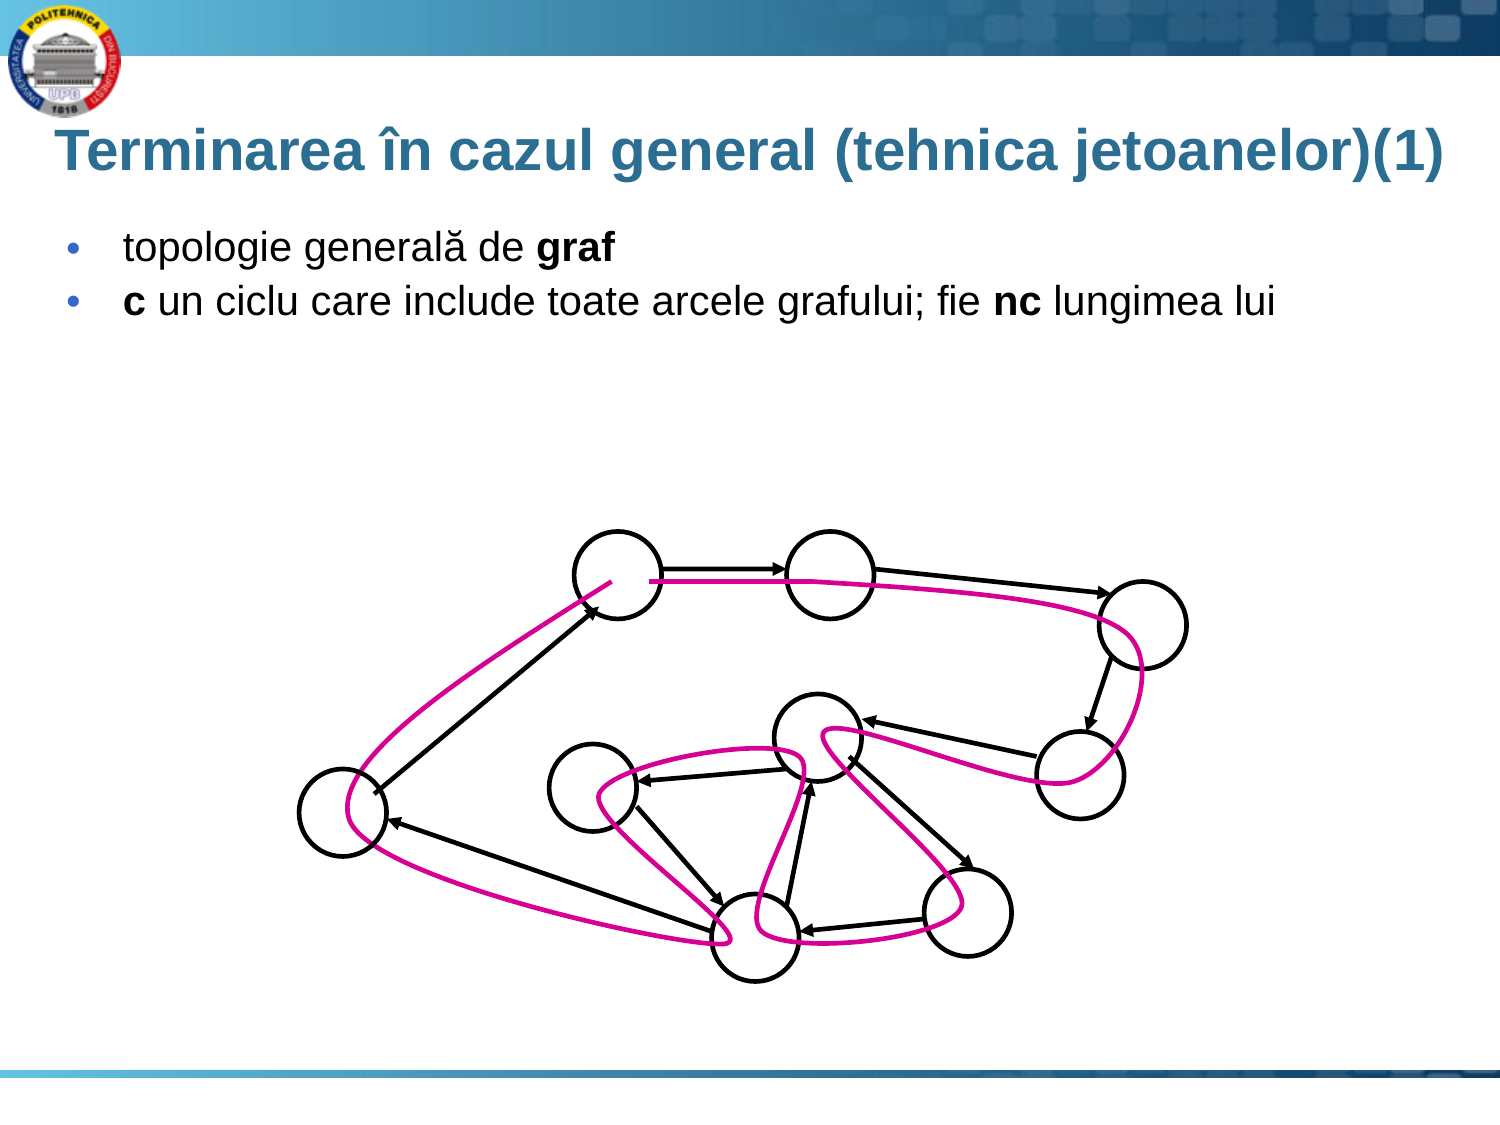

# Terminarea în cazul general (tehnica jetoanelor)(1)
topologie generală de graf
c un ciclu care include toate arcele grafului; fie nc lungimea lui